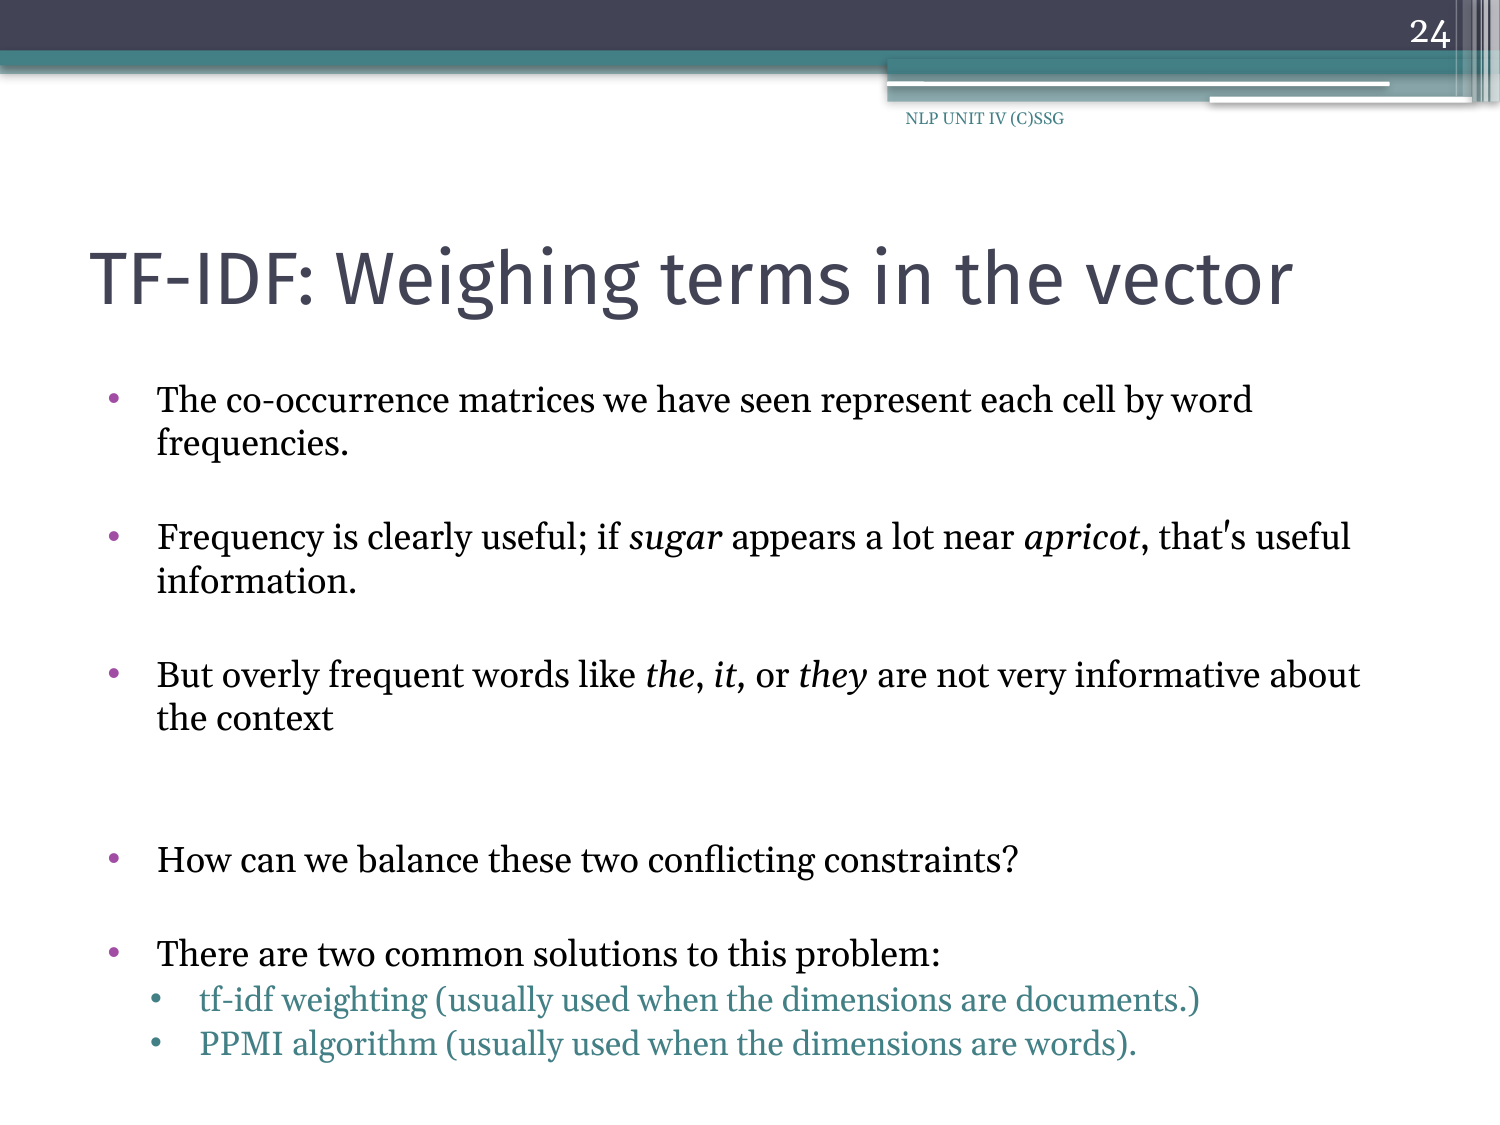

24
NLP UNIT IV (C)SSG
# TF-IDF: Weighing terms in the vector
The co-occurrence matrices we have seen represent each cell by word frequencies.

Frequency is clearly useful; if sugar appears a lot near apricot, that's useful information.

But overly frequent words like the, it, or they are not very informative about the context

How can we balance these two conflicting constraints?

There are two common solutions to this problem:
tf-idf weighting (usually used when the dimensions are documents.)
PPMI algorithm (usually used when the dimensions are words).